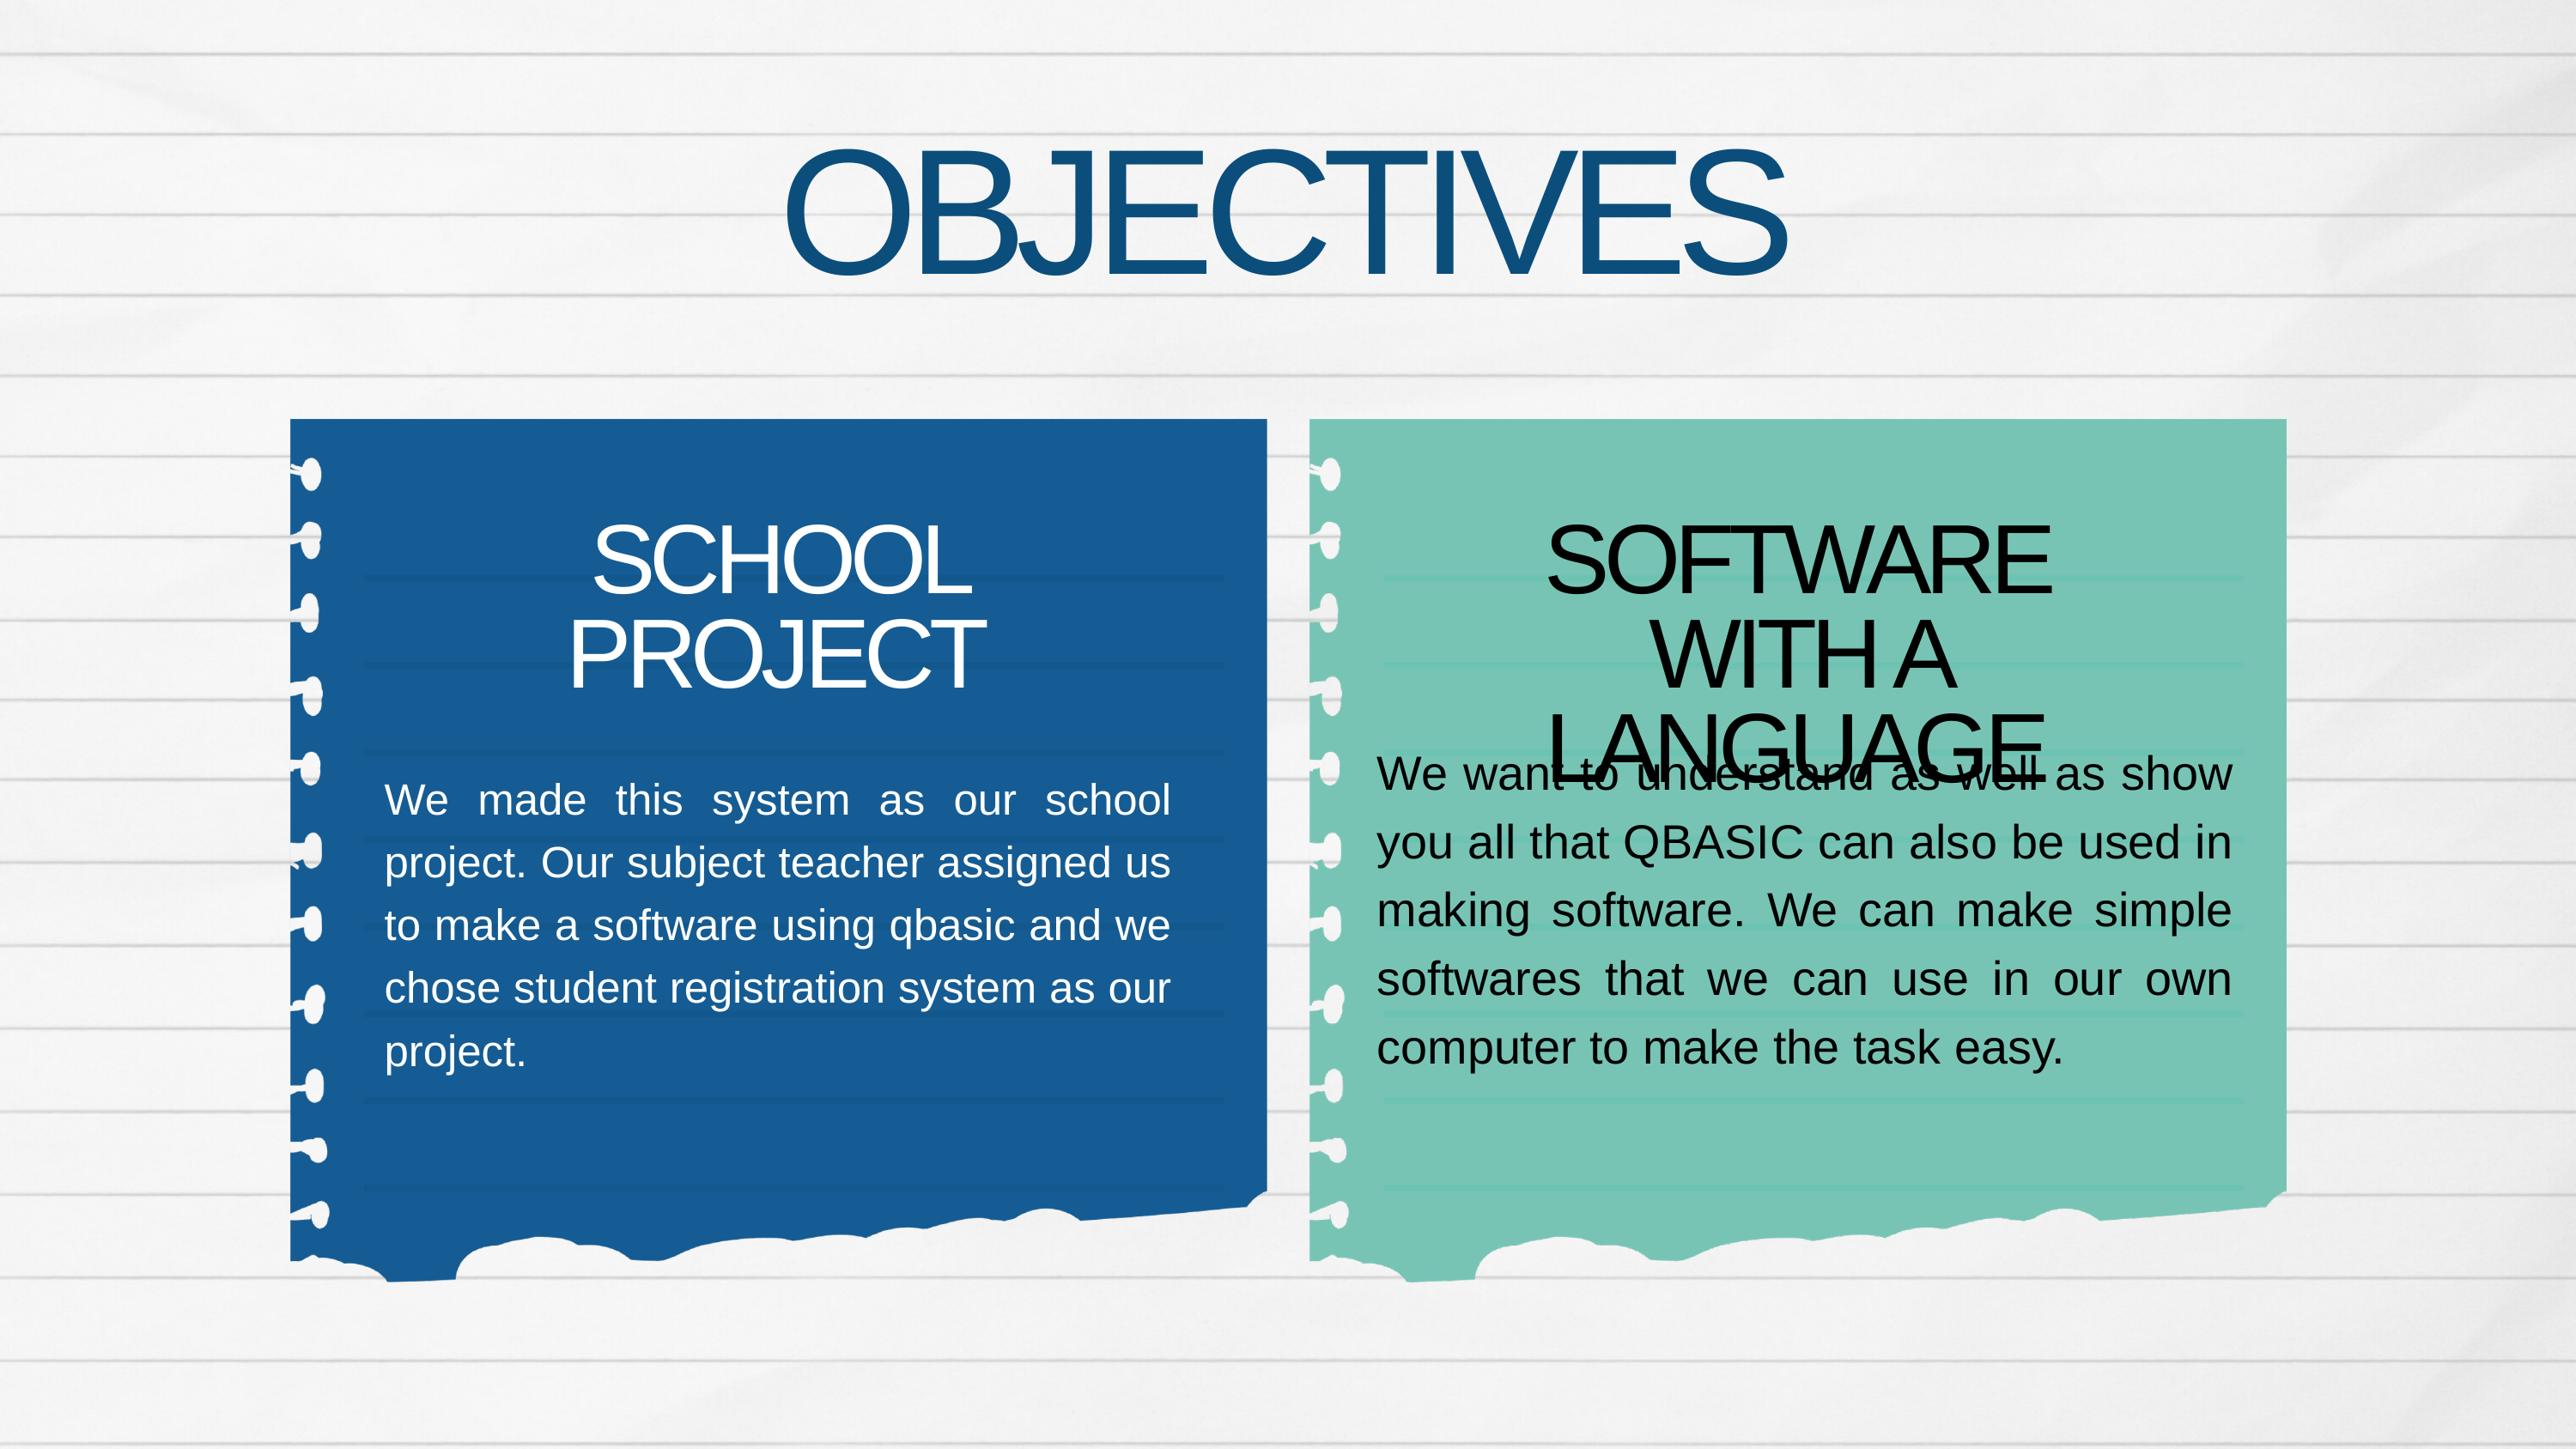

OBJECTIVES

SCHOOL PROJECT
SOFTWARE WITH A LANGUAGE
We want to understand as well as show you all that QBASIC can also be used in making software. We can make simple softwares that we can use in our own computer to make the task easy.
We made this system as our school project. Our subject teacher assigned us to make a software using qbasic and we chose student registration system as our project.